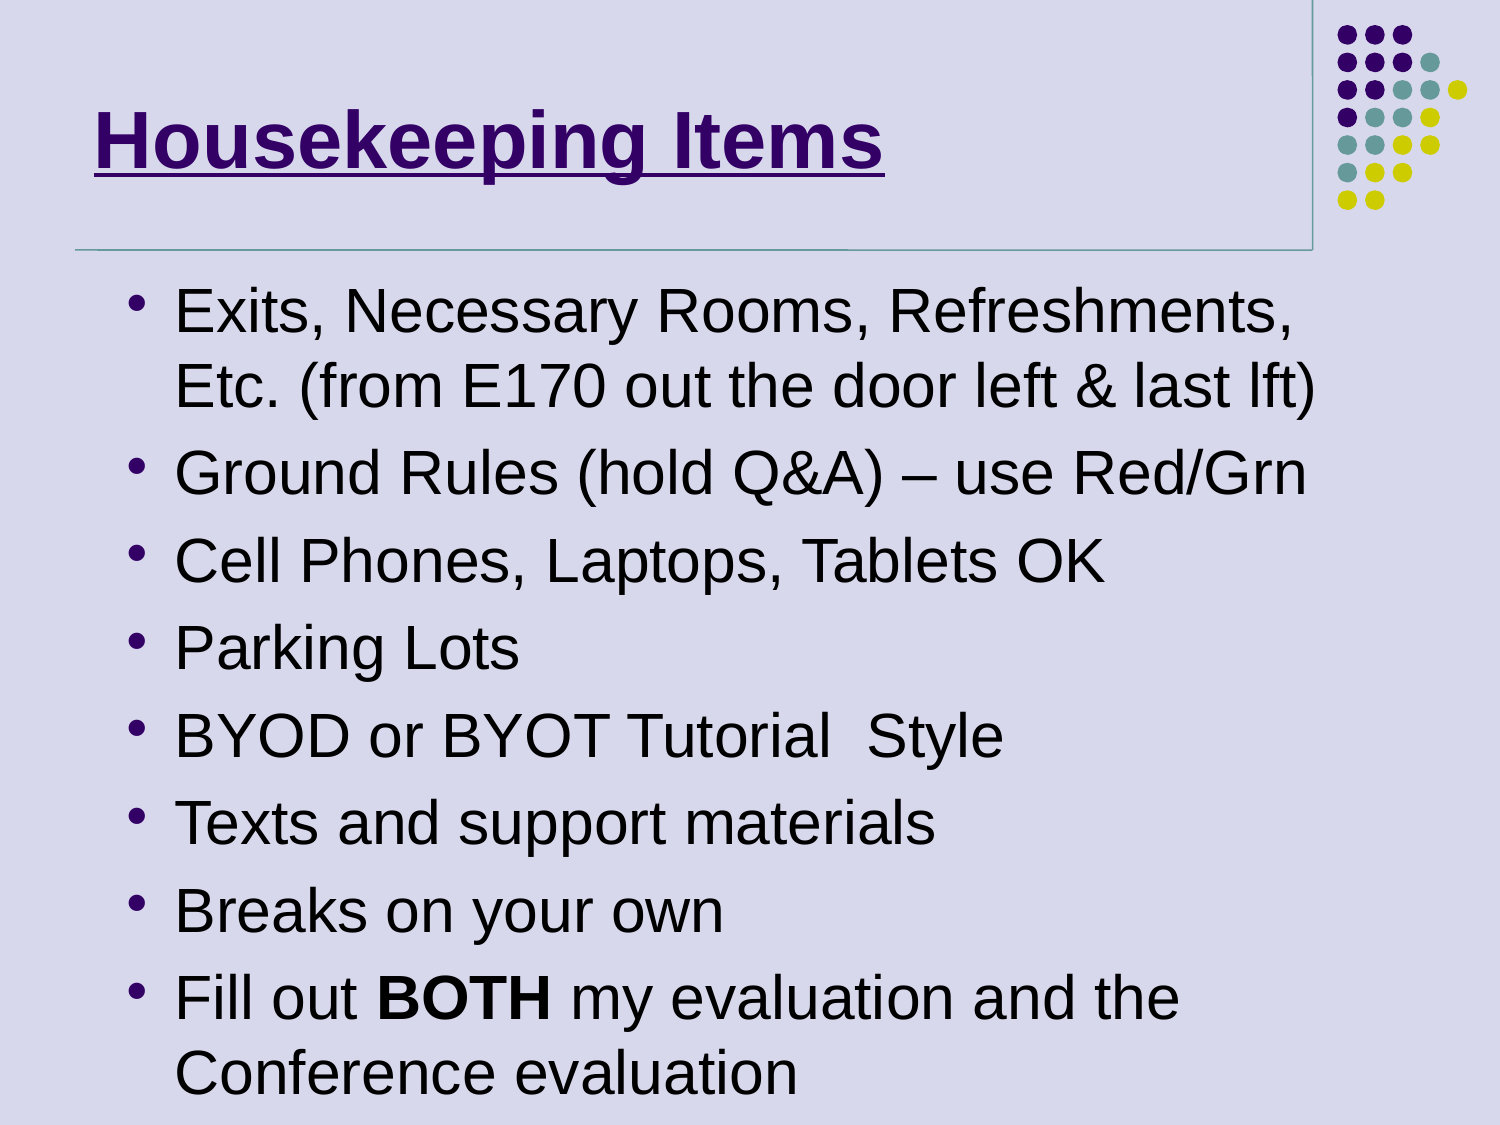

# Housekeeping Items
Exits, Necessary Rooms, Refreshments, Etc. (from E170 out the door left & last lft)
Ground Rules (hold Q&A) – use Red/Grn
Cell Phones, Laptops, Tablets OK
Parking Lots
BYOD or BYOT Tutorial  Style
Texts and support materials
Breaks on your own
Fill out BOTH my evaluation and the Conference evaluation